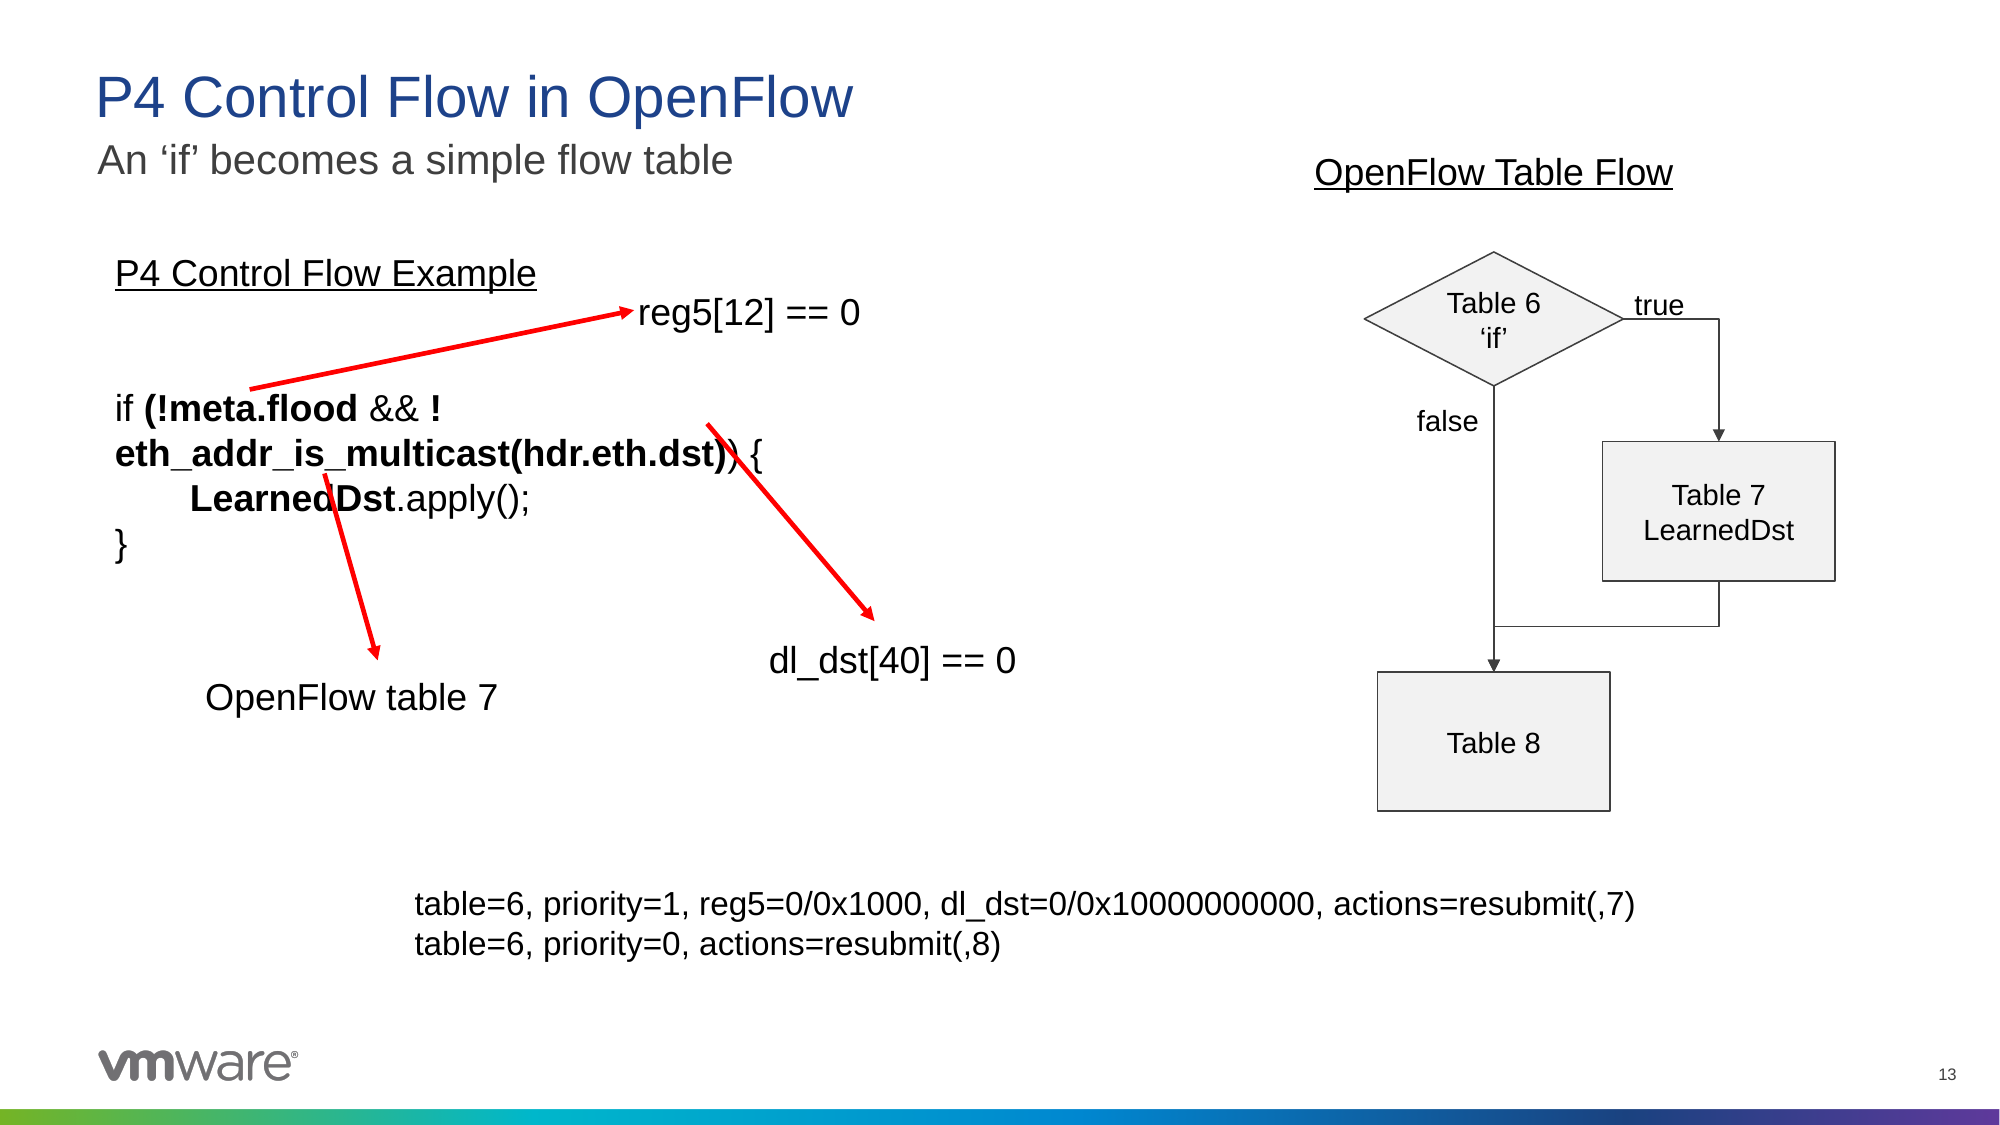

# P4 Control Flow in OpenFlow
OpenFlow Table Flow
An ‘if’ becomes a simple flow table
P4 Control Flow Example

if (!meta.flood && !eth_addr_is_multicast(hdr.eth.dst)) {
LearnedDst.apply();
}
Table 6
‘if’
true
reg5[12] == 0
false
Table 7
LearnedDst
dl_dst[40] == 0
OpenFlow table 7
Table 8
table=6, priority=1, reg5=0/0x1000, dl_dst=0/0x10000000000, actions=resubmit(,7)
table=6, priority=0, actions=resubmit(,8)